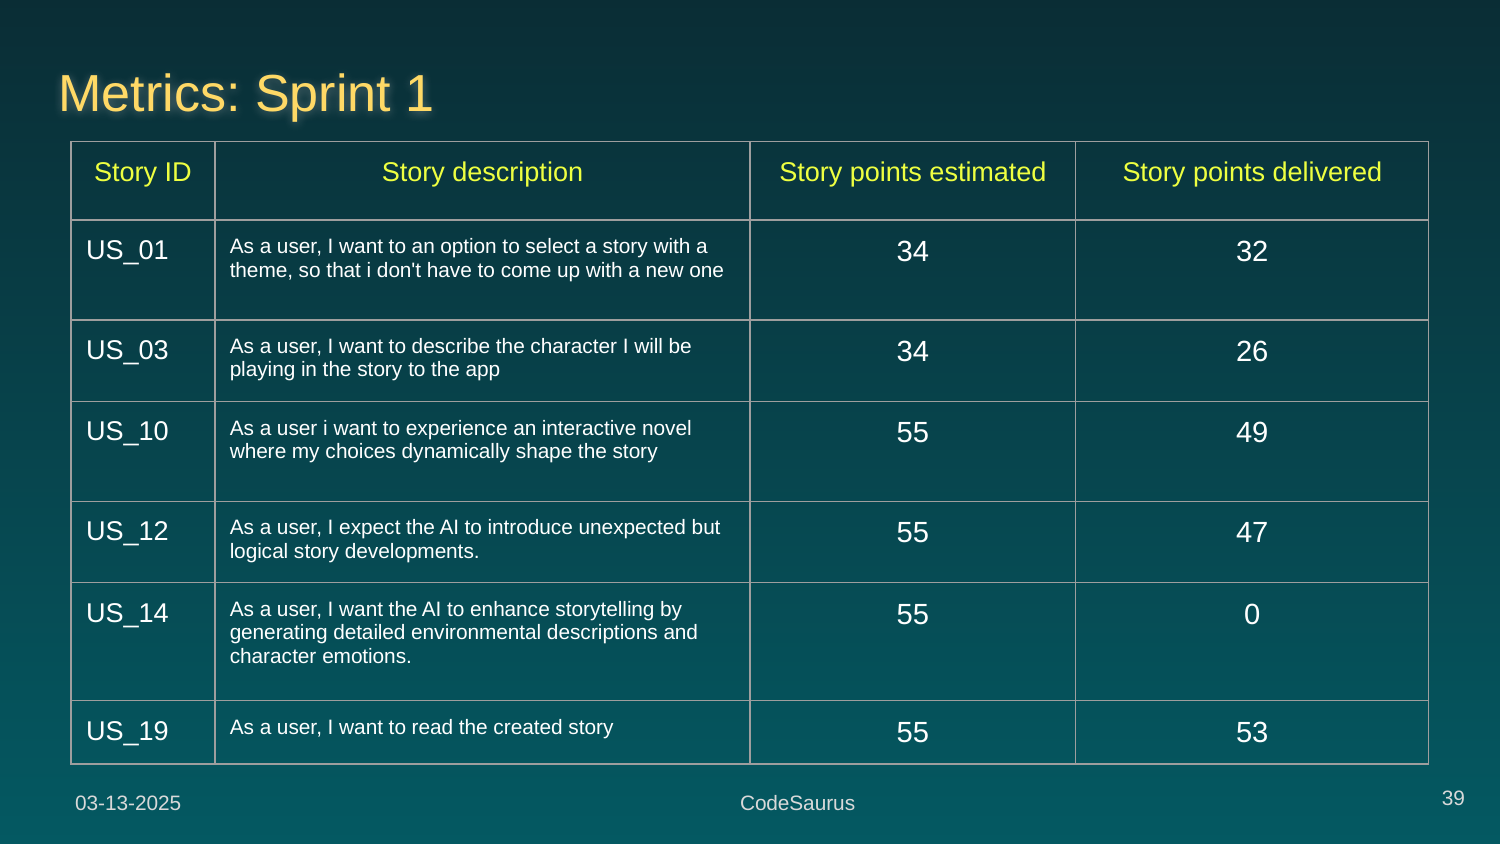

# Metrics: Sprint 1
| Story ID | Story description | Story points estimated | Story points delivered |
| --- | --- | --- | --- |
| US\_01 | As a user, I want to an option to select a story with a theme, so that i don't have to come up with a new one | 34 | 32 |
| US\_03 | As a user, I want to describe the character I will be playing in the story to the app | 34 | 26 |
| US\_10 | As a user i want to experience an interactive novel where my choices dynamically shape the story | 55 | 49 |
| US\_12 | As a user, I expect the AI to introduce unexpected but logical story developments. | 55 | 47 |
| US\_14 | As a user, I want the AI to enhance storytelling by generating detailed environmental descriptions and character emotions. | 55 | 0 |
| US\_19 | As a user, I want to read the created story | 55 | 53 |
39